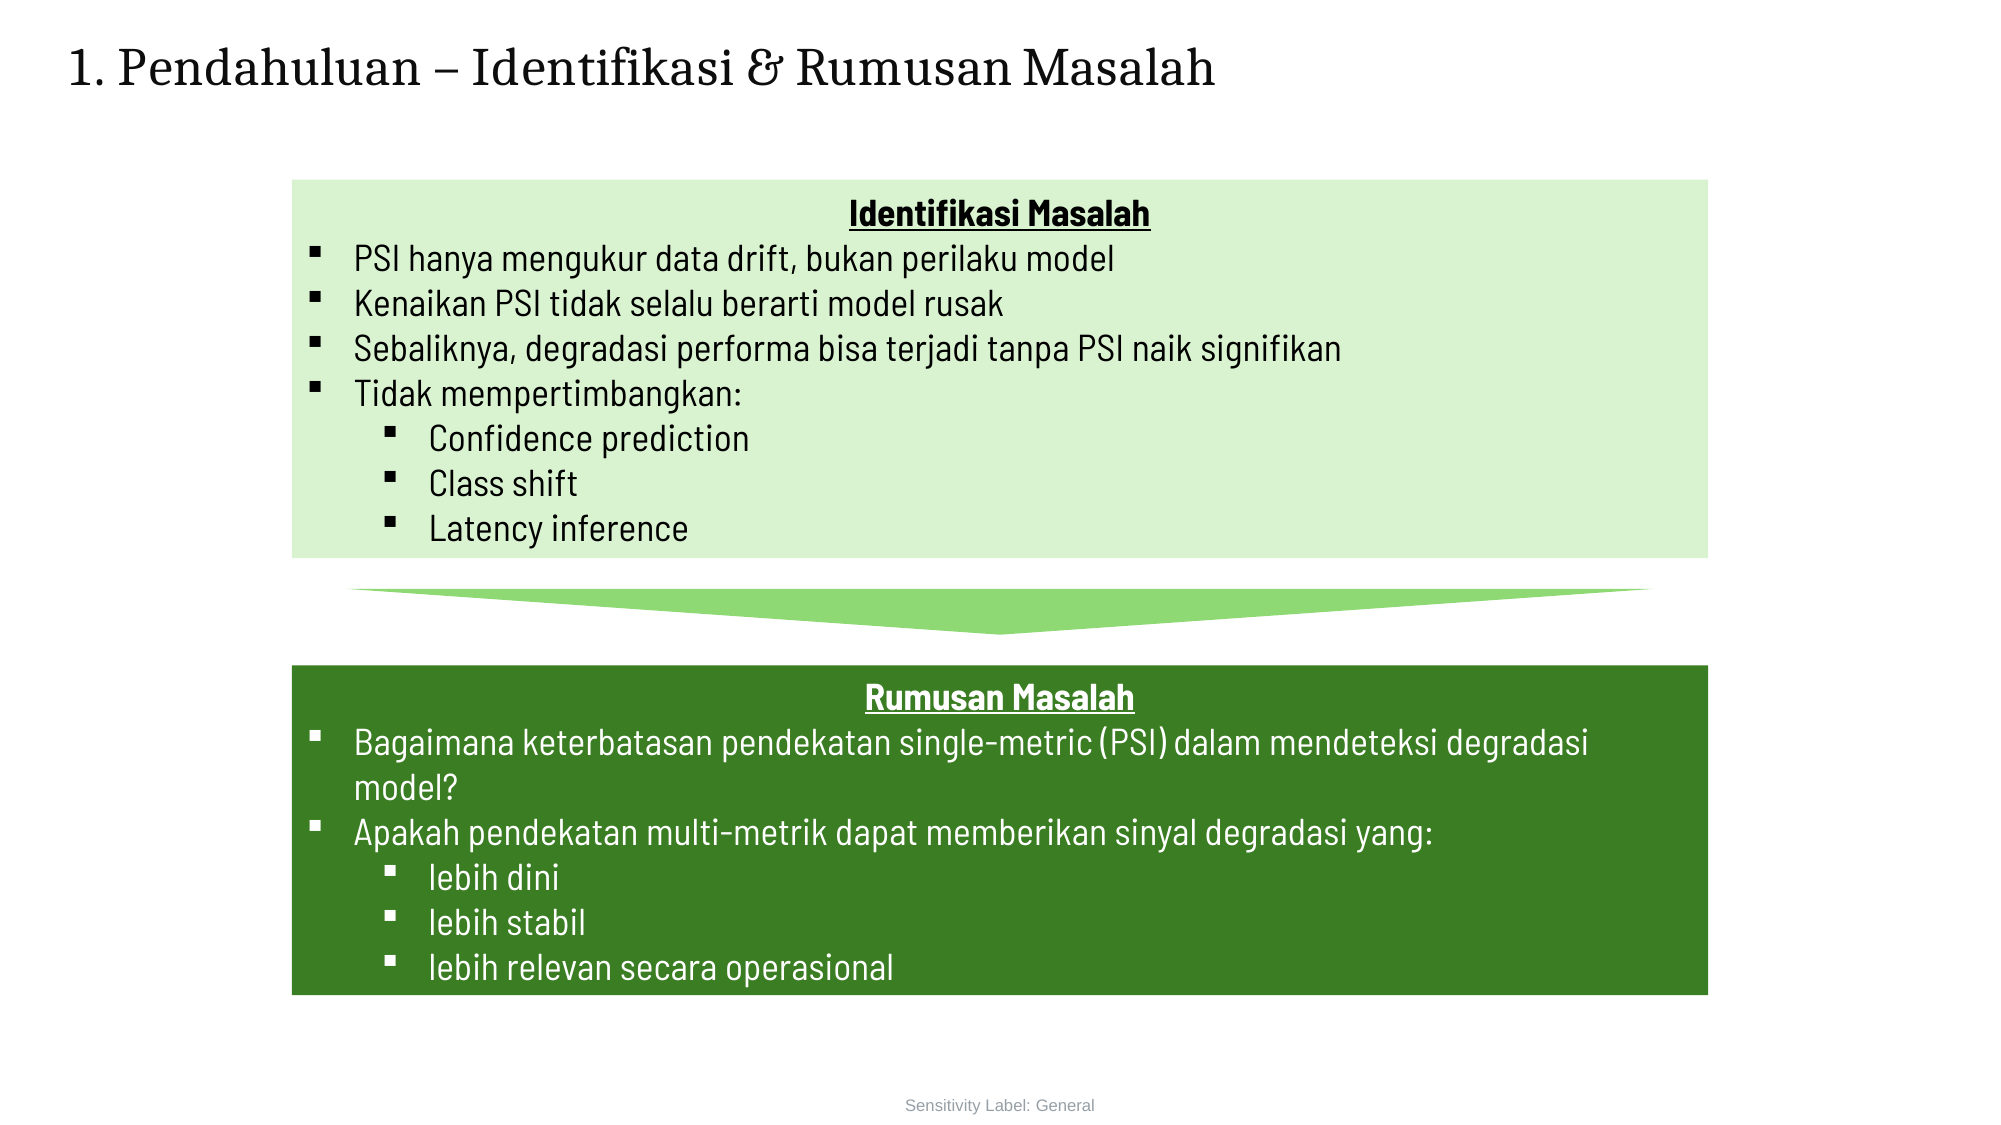

1. Pendahuluan – Identifikasi & Rumusan Masalah
Identifikasi Masalah
PSI hanya mengukur data drift, bukan perilaku model
Kenaikan PSI tidak selalu berarti model rusak
Sebaliknya, degradasi performa bisa terjadi tanpa PSI naik signifikan
Tidak mempertimbangkan:
Confidence prediction
Class shift
Latency inference

Rumusan Masalah
Bagaimana keterbatasan pendekatan single-metric (PSI) dalam mendeteksi degradasi model?
Apakah pendekatan multi-metrik dapat memberikan sinyal degradasi yang:
lebih dini
lebih stabil
lebih relevan secara operasional